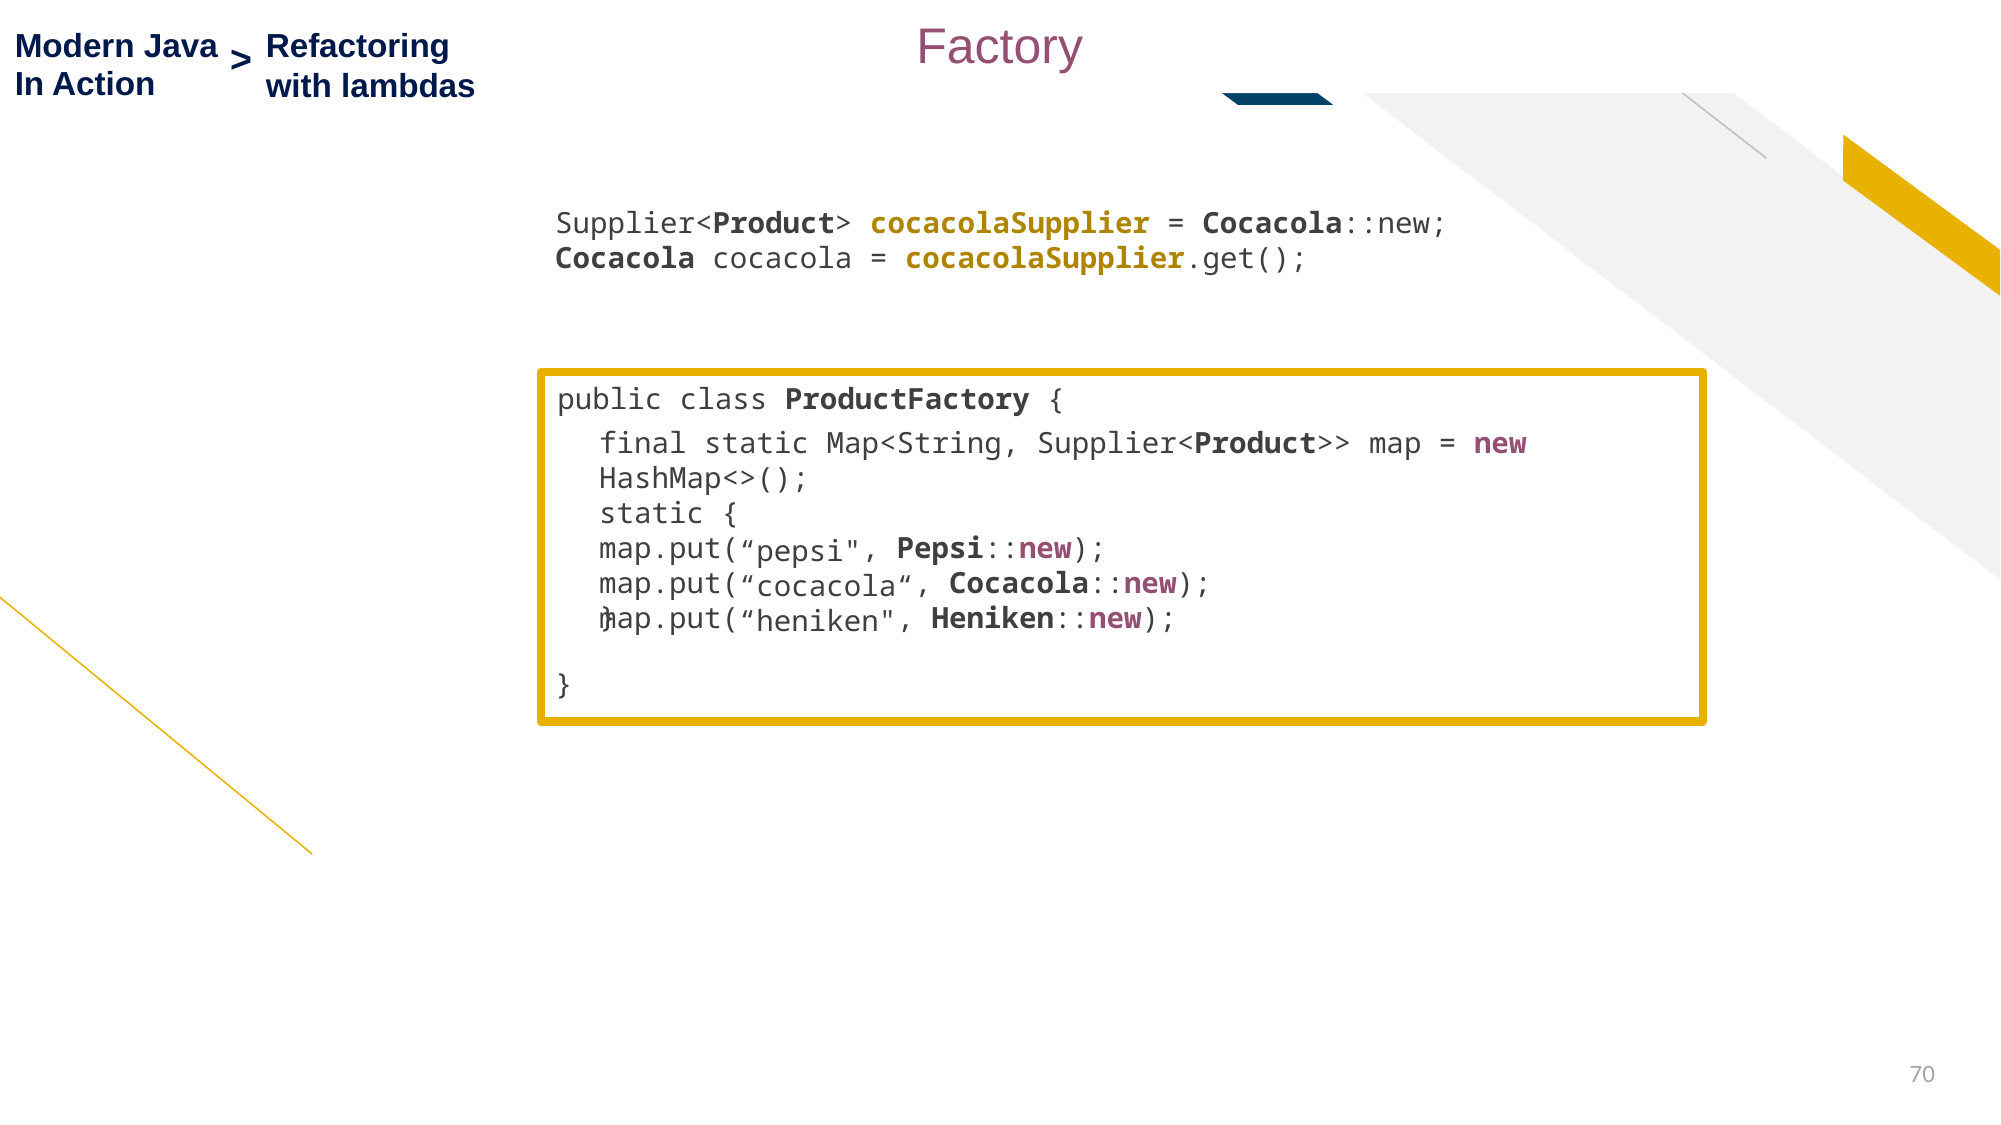

Factory
Modern Java
Refactoring
with lambdas

>
In Action
Supplier<Product> cocacolaSupplier = Cocacola::new;
Cocacola cocacola = cocacolaSupplier.get();

public class ProductFactory {

final static Map<String, Supplier<Product>> map = new HashMap<>();
static {
map.put(       , Pepsi::new);
map.put(          , Cocacola::new);
map.put(         , Heniken::new);
“pepsi"
“cocacola“
“heniken"
}
}
70